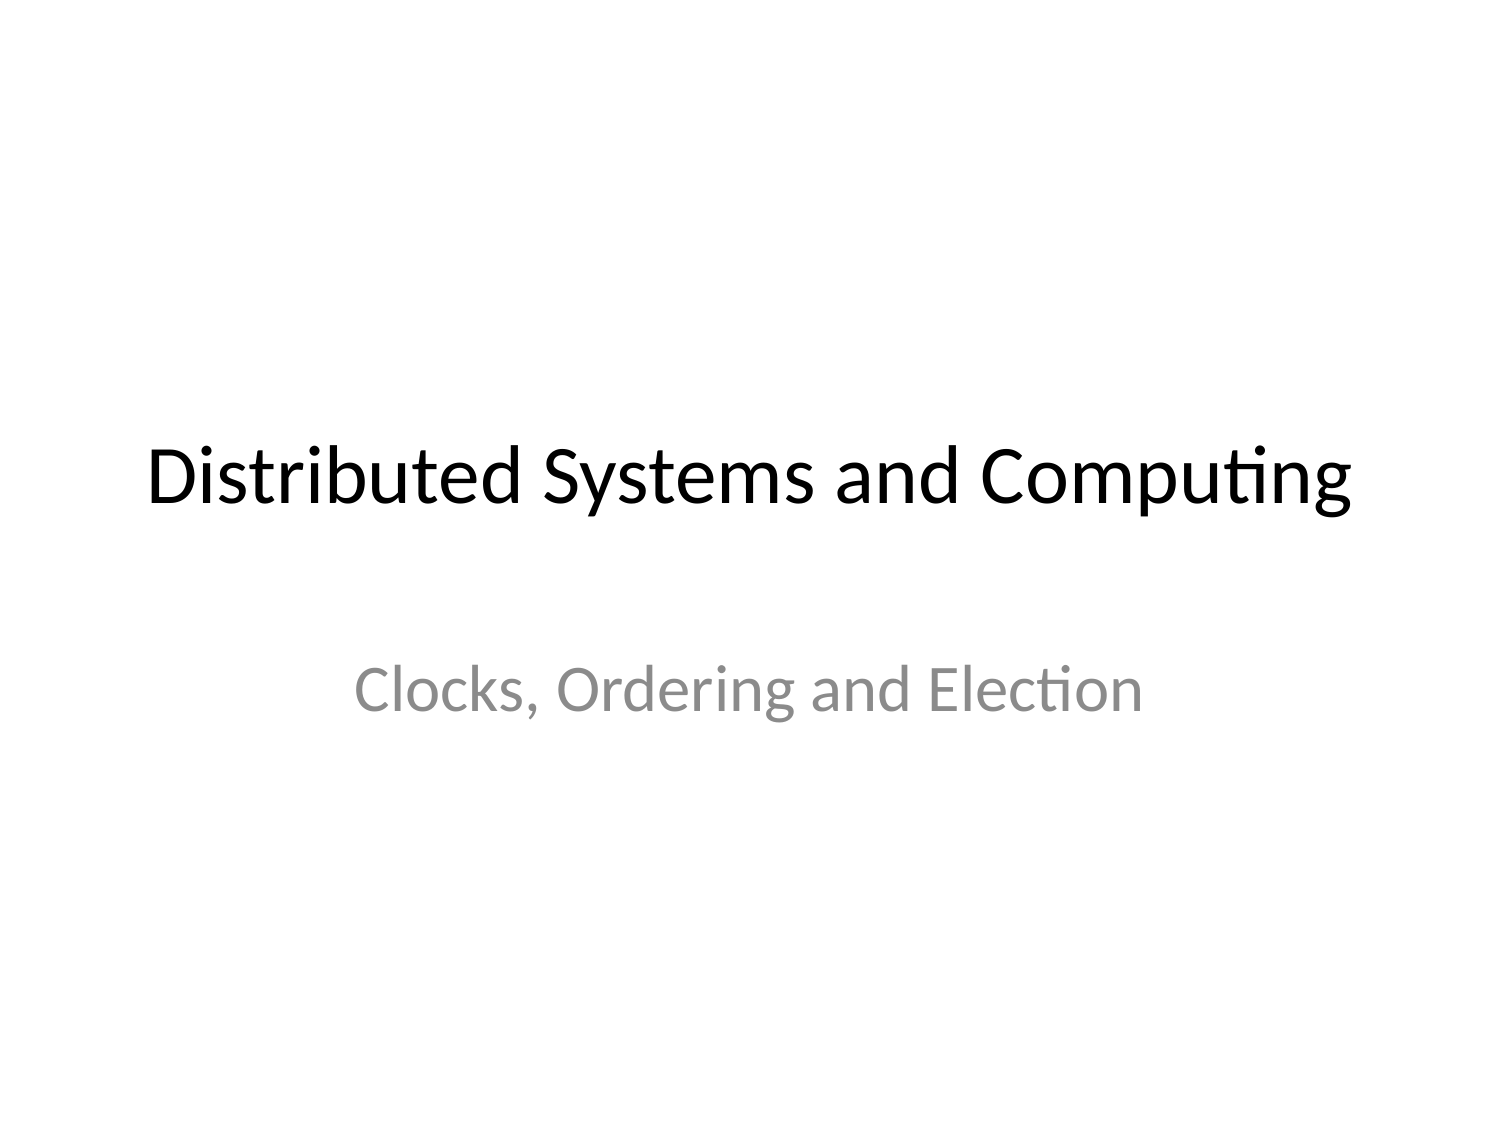

# Distributed Systems and Computing
Clocks, Ordering and Election